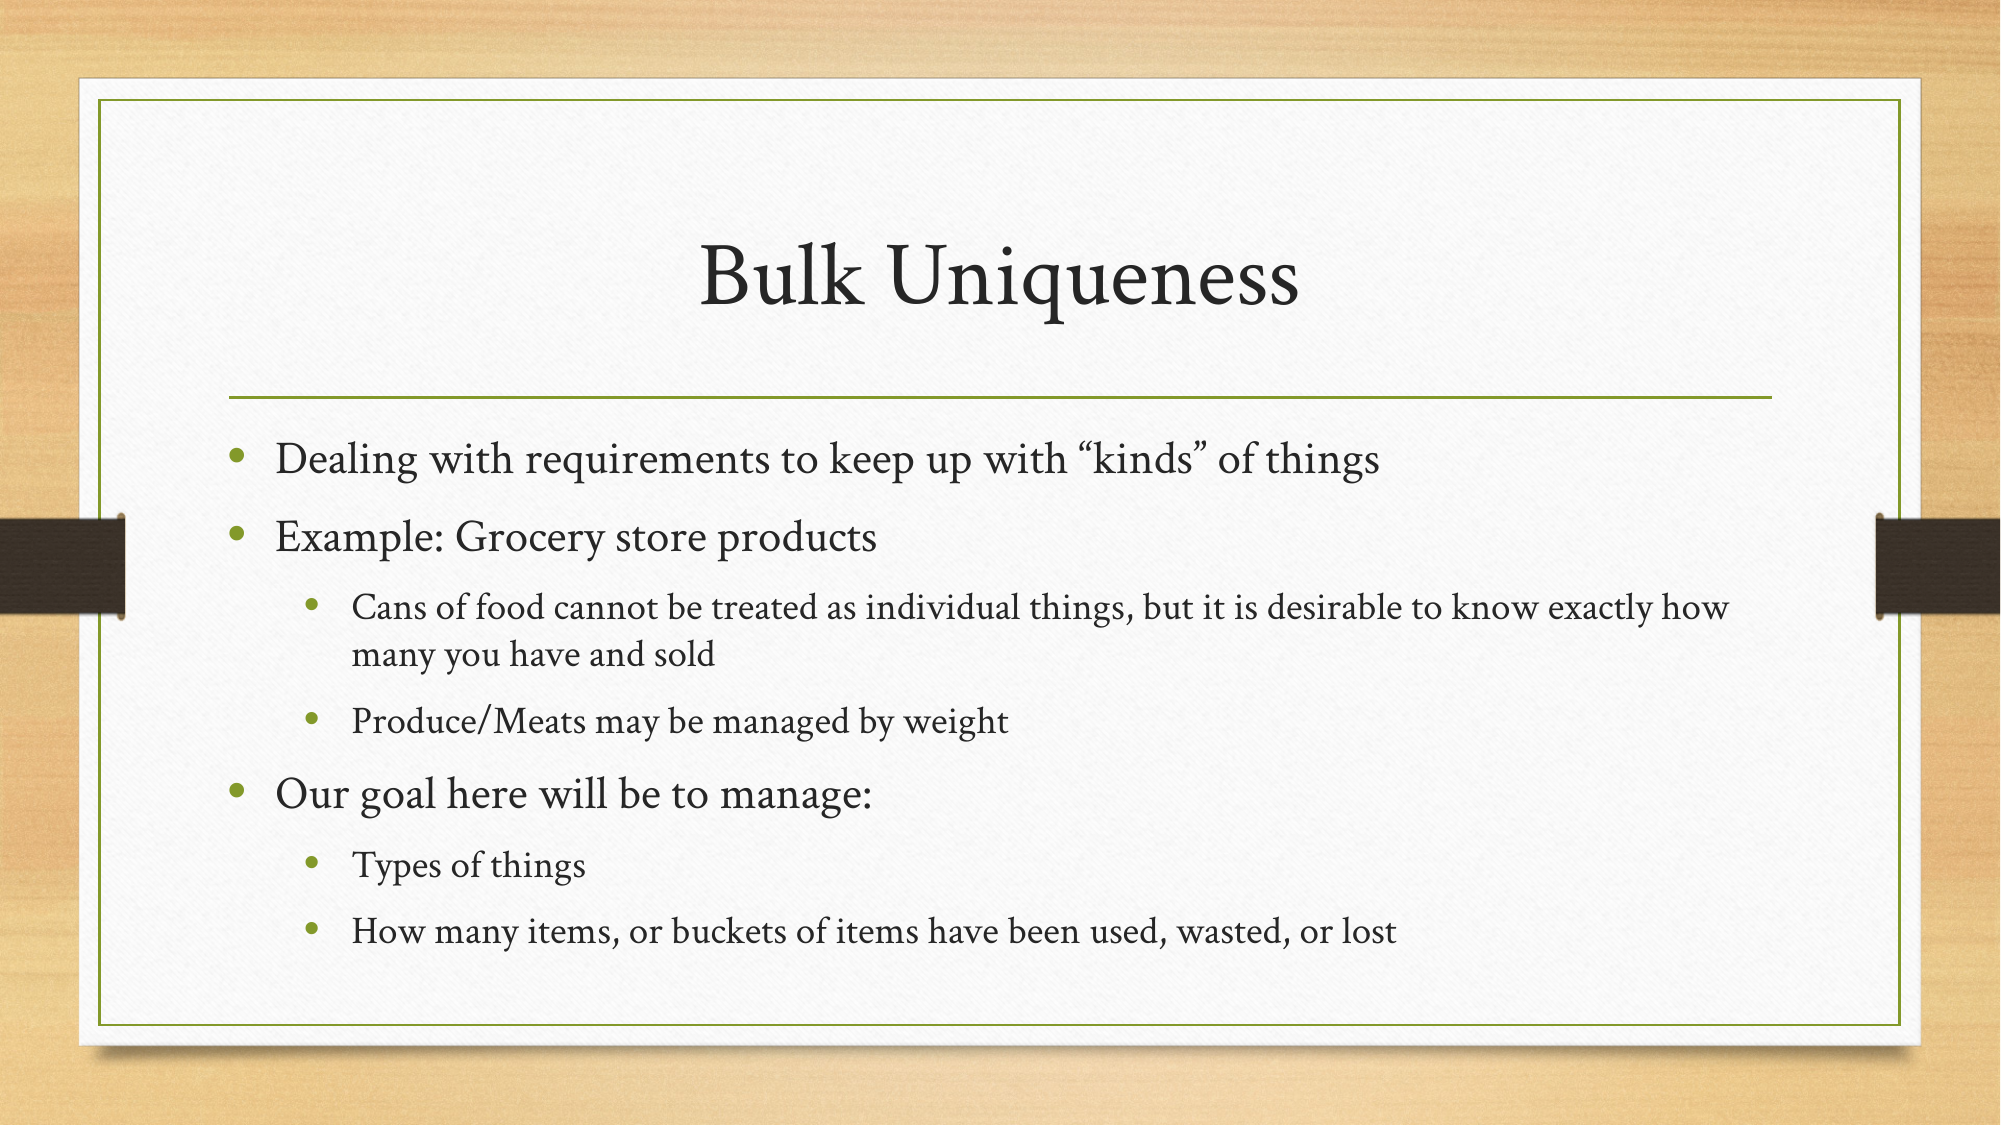

# Bulk Uniqueness
Dealing with requirements to keep up with “kinds” of things
Example: Grocery store products
Cans of food cannot be treated as individual things, but it is desirable to know exactly how many you have and sold
Produce/Meats may be managed by weight
Our goal here will be to manage:
Types of things
How many items, or buckets of items have been used, wasted, or lost